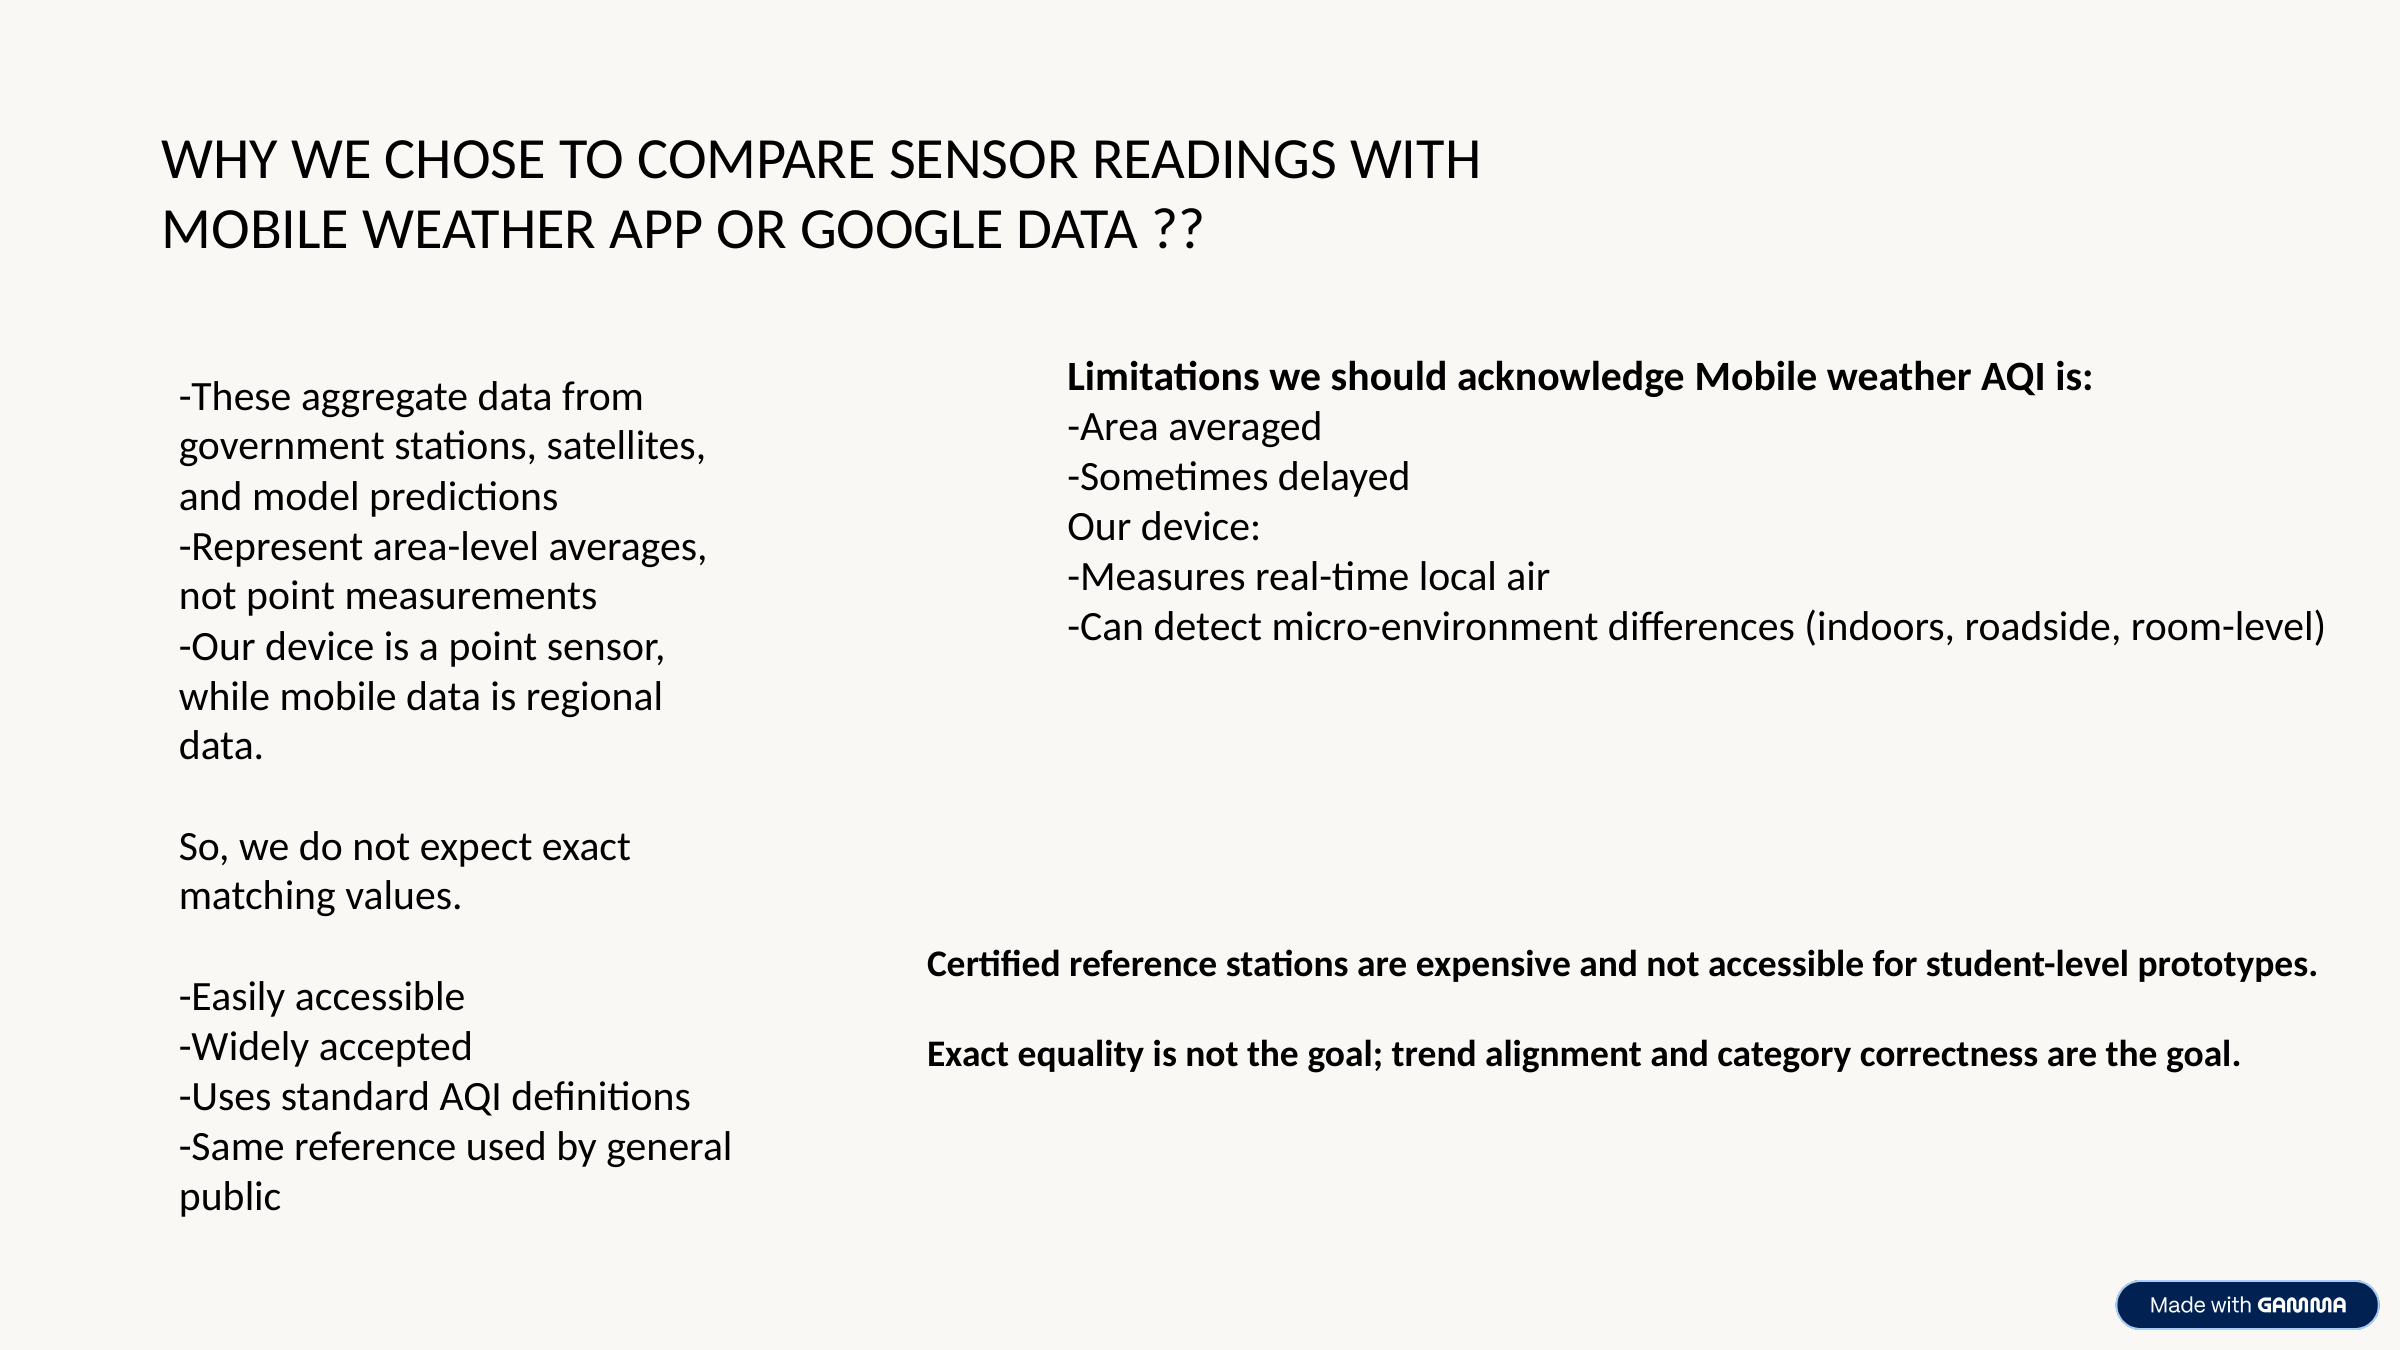

WHY WE CHOSE TO COMPARE SENSOR READINGS WITH MOBILE WEATHER APP OR GOOGLE DATA ??
Limitations we should acknowledge Mobile weather AQI is:
-Area averaged
-Sometimes delayed
Our device:
-Measures real-time local air
-Can detect micro-environment differences (indoors, roadside, room-level)
-These aggregate data from government stations, satellites, and model predictions
-Represent area-level averages, not point measurements
-Our device is a point sensor, while mobile data is regional data.

So, we do not expect exact matching values.
-Easily accessible
-Widely accepted
-Uses standard AQI definitions
-Same reference used by general public

Certified reference stations are expensive and not accessible for student-level prototypes.

Exact equality is not the goal; trend alignment and category correctness are the goal.